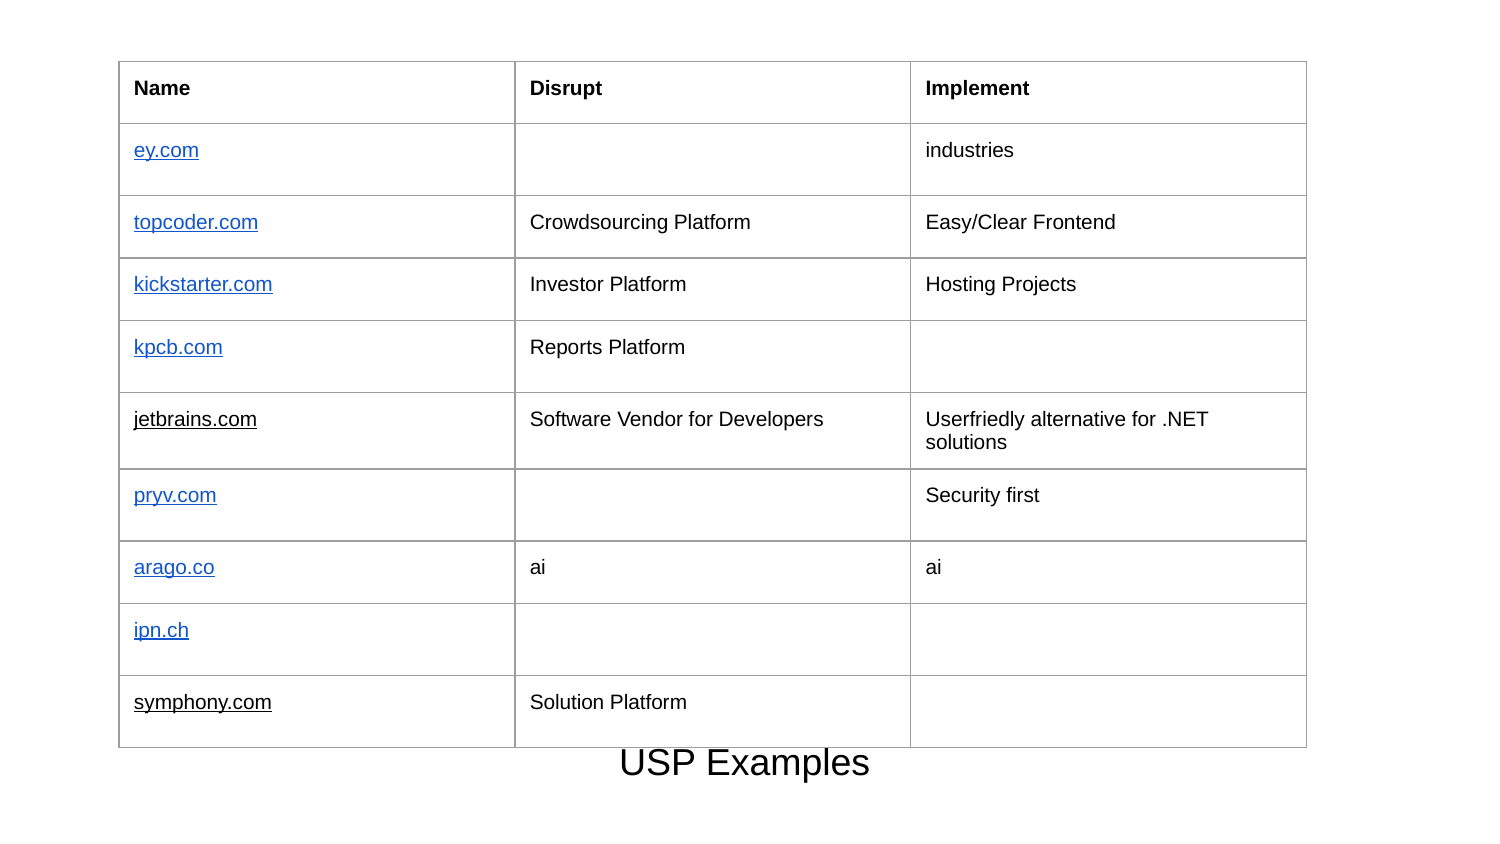

| Name | Disrupt | Implement |
| --- | --- | --- |
| ey.com |  | industries |
| topcoder.com | Crowdsourcing Platform | Easy/Clear Frontend |
| kickstarter.com | Investor Platform | Hosting Projects |
| kpcb.com | Reports Platform |  |
| jetbrains.com | Software Vendor for Developers | Userfriedly alternative for .NET solutions |
| pryv.com |  | Security first |
| arago.co | ai | ai |
| ipn.ch |  |  |
| symphony.com | Solution Platform |  |
USP Examples